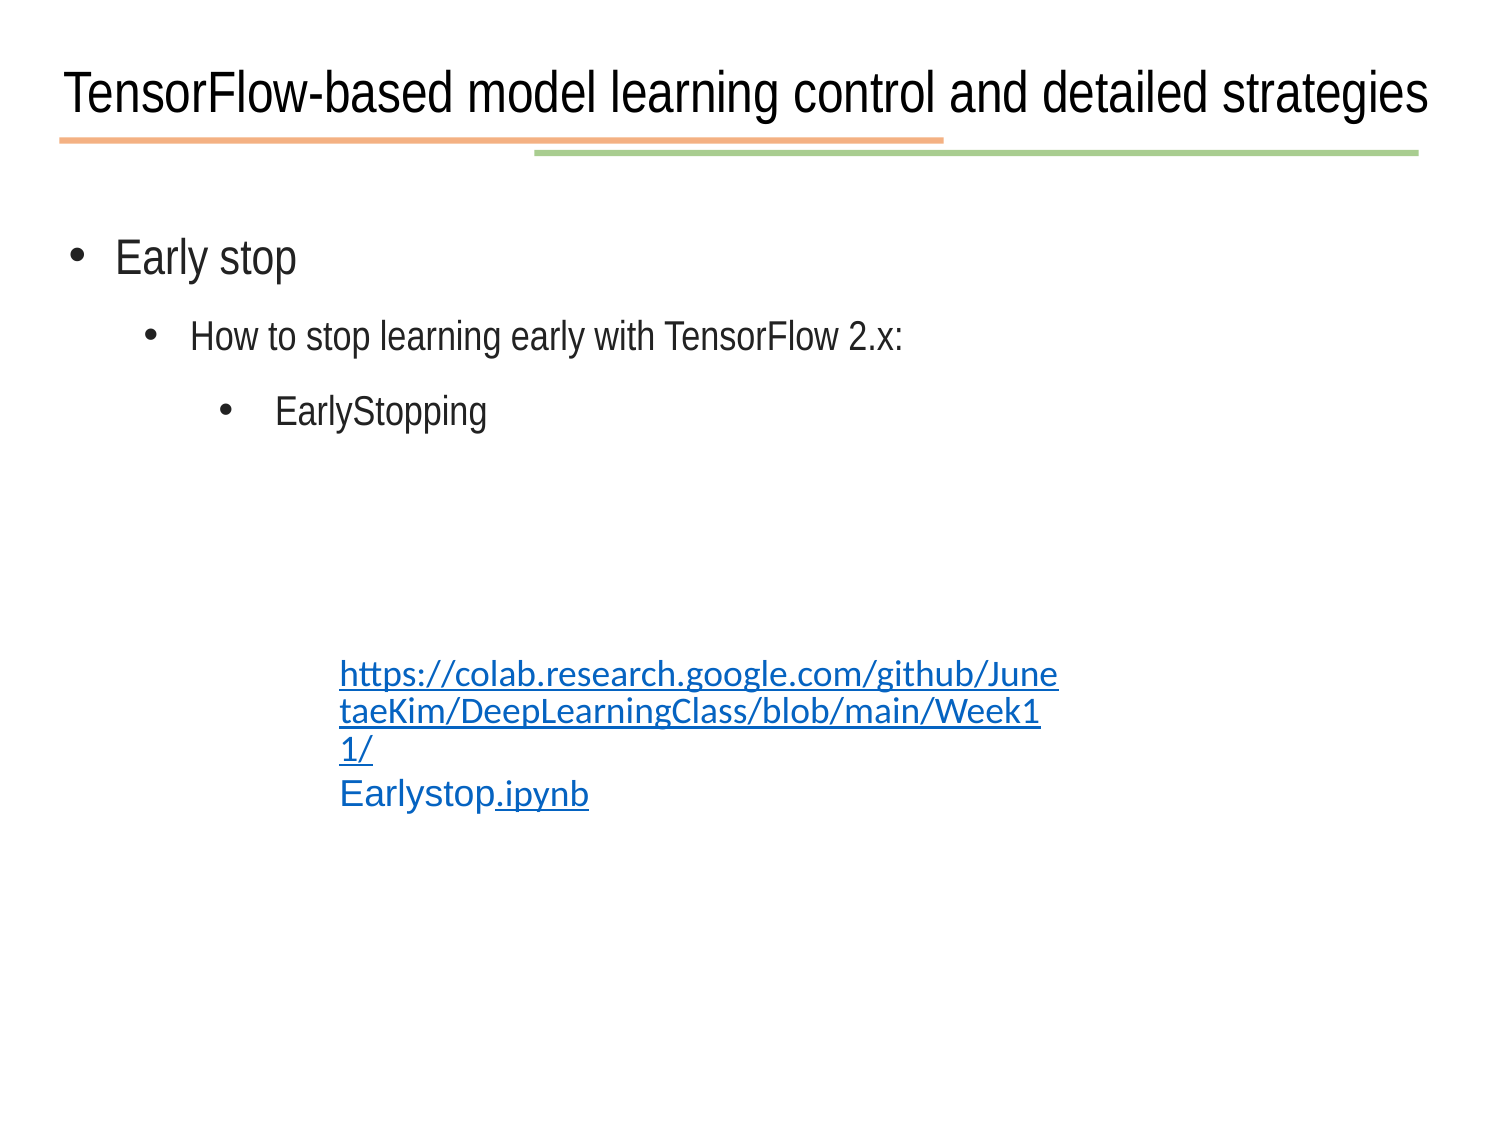

TensorFlow-based model learning control and detailed strategies
Early stop
How to stop learning early with TensorFlow 2.x:
EarlyStopping

https://colab.research.google.com/github/JunetaeKim/DeepLearningClass/blob/main/Week11/Earlystop.ipynb